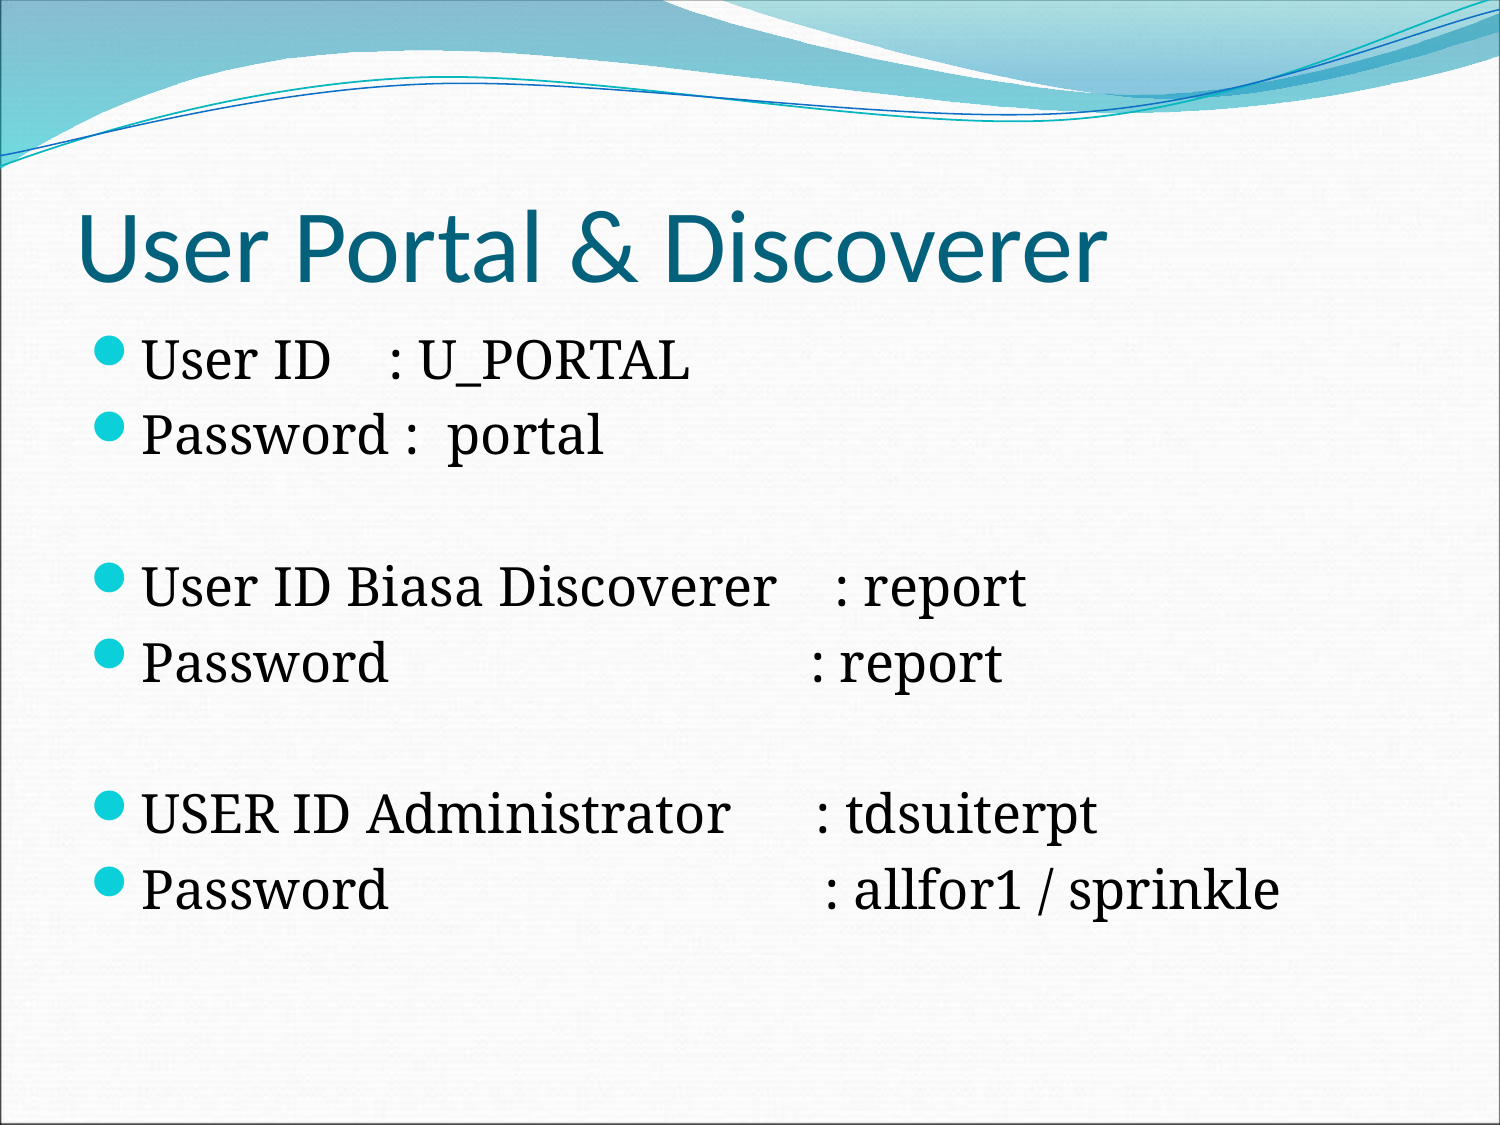

# User Portal & Discoverer
User ID    : U_PORTAL
Password :  portal

User ID Biasa Discoverer    : report
Password                              : report

USER ID Administrator      : tdsuiterpt
Password                               : allfor1 / sprinkle